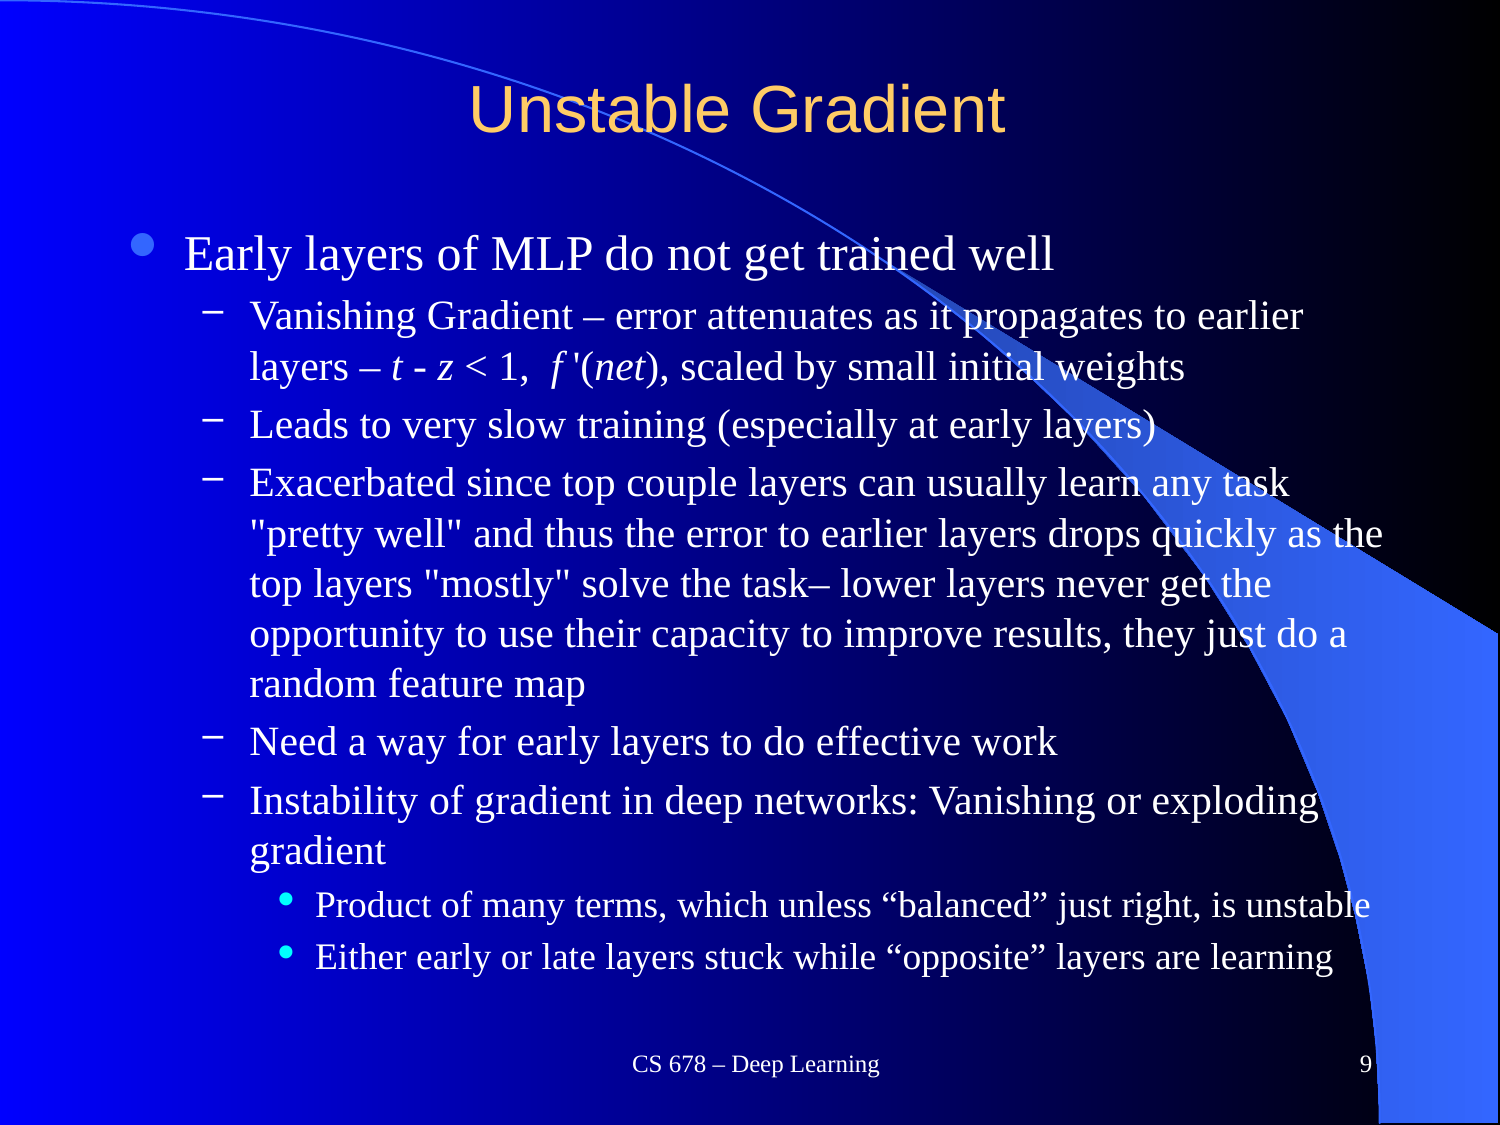

# Unstable Gradient
Early layers of MLP do not get trained well
Vanishing Gradient – error attenuates as it propagates to earlier layers – t - z < 1,  f '(net), scaled by small initial weights
Leads to very slow training (especially at early layers)
Exacerbated since top couple layers can usually learn any task "pretty well" and thus the error to earlier layers drops quickly as the top layers "mostly" solve the task– lower layers never get the opportunity to use their capacity to improve results, they just do a random feature map
Need a way for early layers to do effective work
Instability of gradient in deep networks: Vanishing or exploding gradient
Product of many terms, which unless “balanced” just right, is unstable
Either early or late layers stuck while “opposite” layers are learning

CS 678 – Deep Learning
9